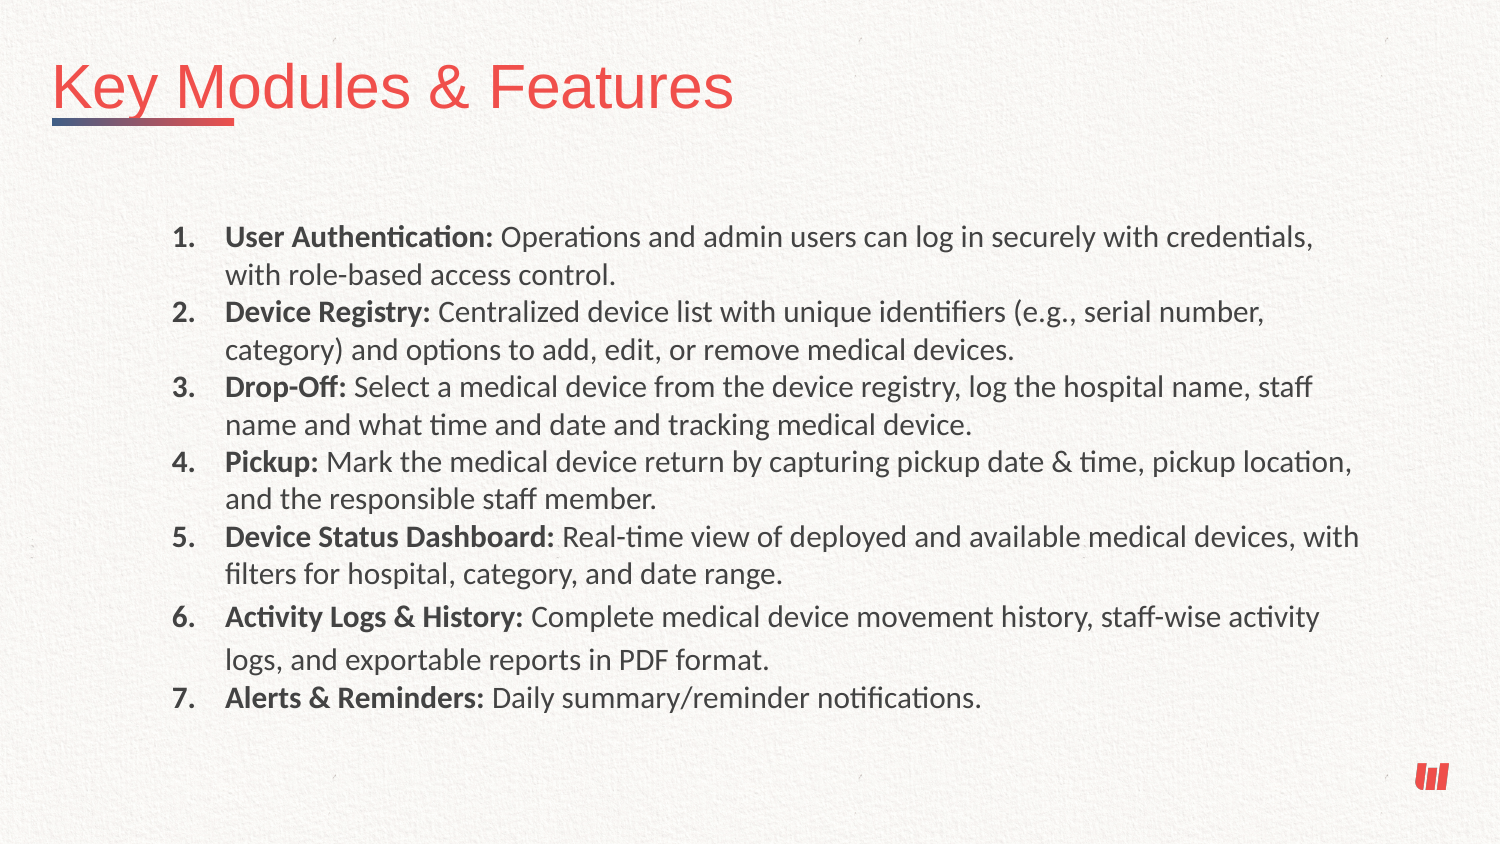

Key Modules & Features

User Authentication: Operations and admin users can log in securely with credentials, with role-based access control.
Device Registry: Centralized device list with unique identifiers (e.g., serial number, category) and options to add, edit, or remove medical devices.
Drop-Off: Select a medical device from the device registry, log the hospital name, staff name and what time and date and tracking medical device.
Pickup: Mark the medical device return by capturing pickup date & time, pickup location, and the responsible staff member.
Device Status Dashboard: Real-time view of deployed and available medical devices, with filters for hospital, category, and date range.
Activity Logs & History: Complete medical device movement history, staff-wise activity logs, and exportable reports in PDF format.
Alerts & Reminders: Daily summary/reminder notifications.